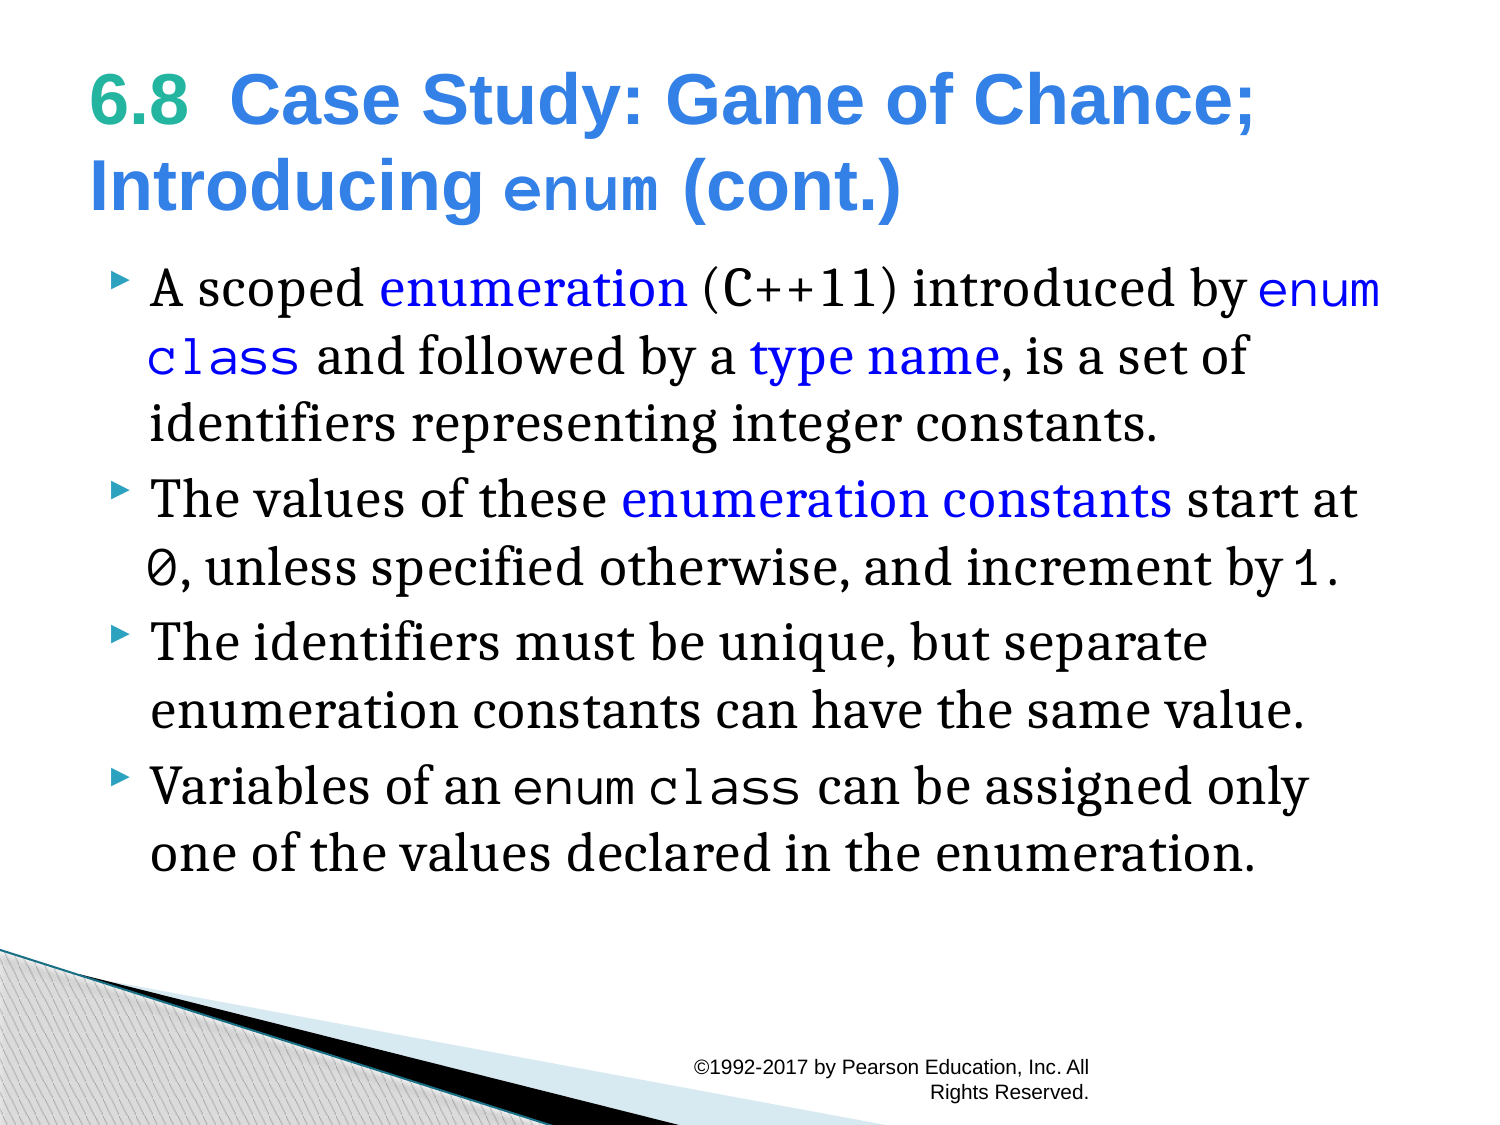

# 6.8  Case Study: Game of Chance; Introducing enum (cont.)
A scoped enumeration (C++11) introduced by enum class and followed by a type name, is a set of identifiers representing integer constants.
The values of these enumeration constants start at 0, unless specified otherwise, and increment by 1.
The identifiers must be unique, but separate enumeration constants can have the same value.
Variables of an enum class can be assigned only one of the values declared in the enumeration.
©1992-2017 by Pearson Education, Inc. All Rights Reserved.